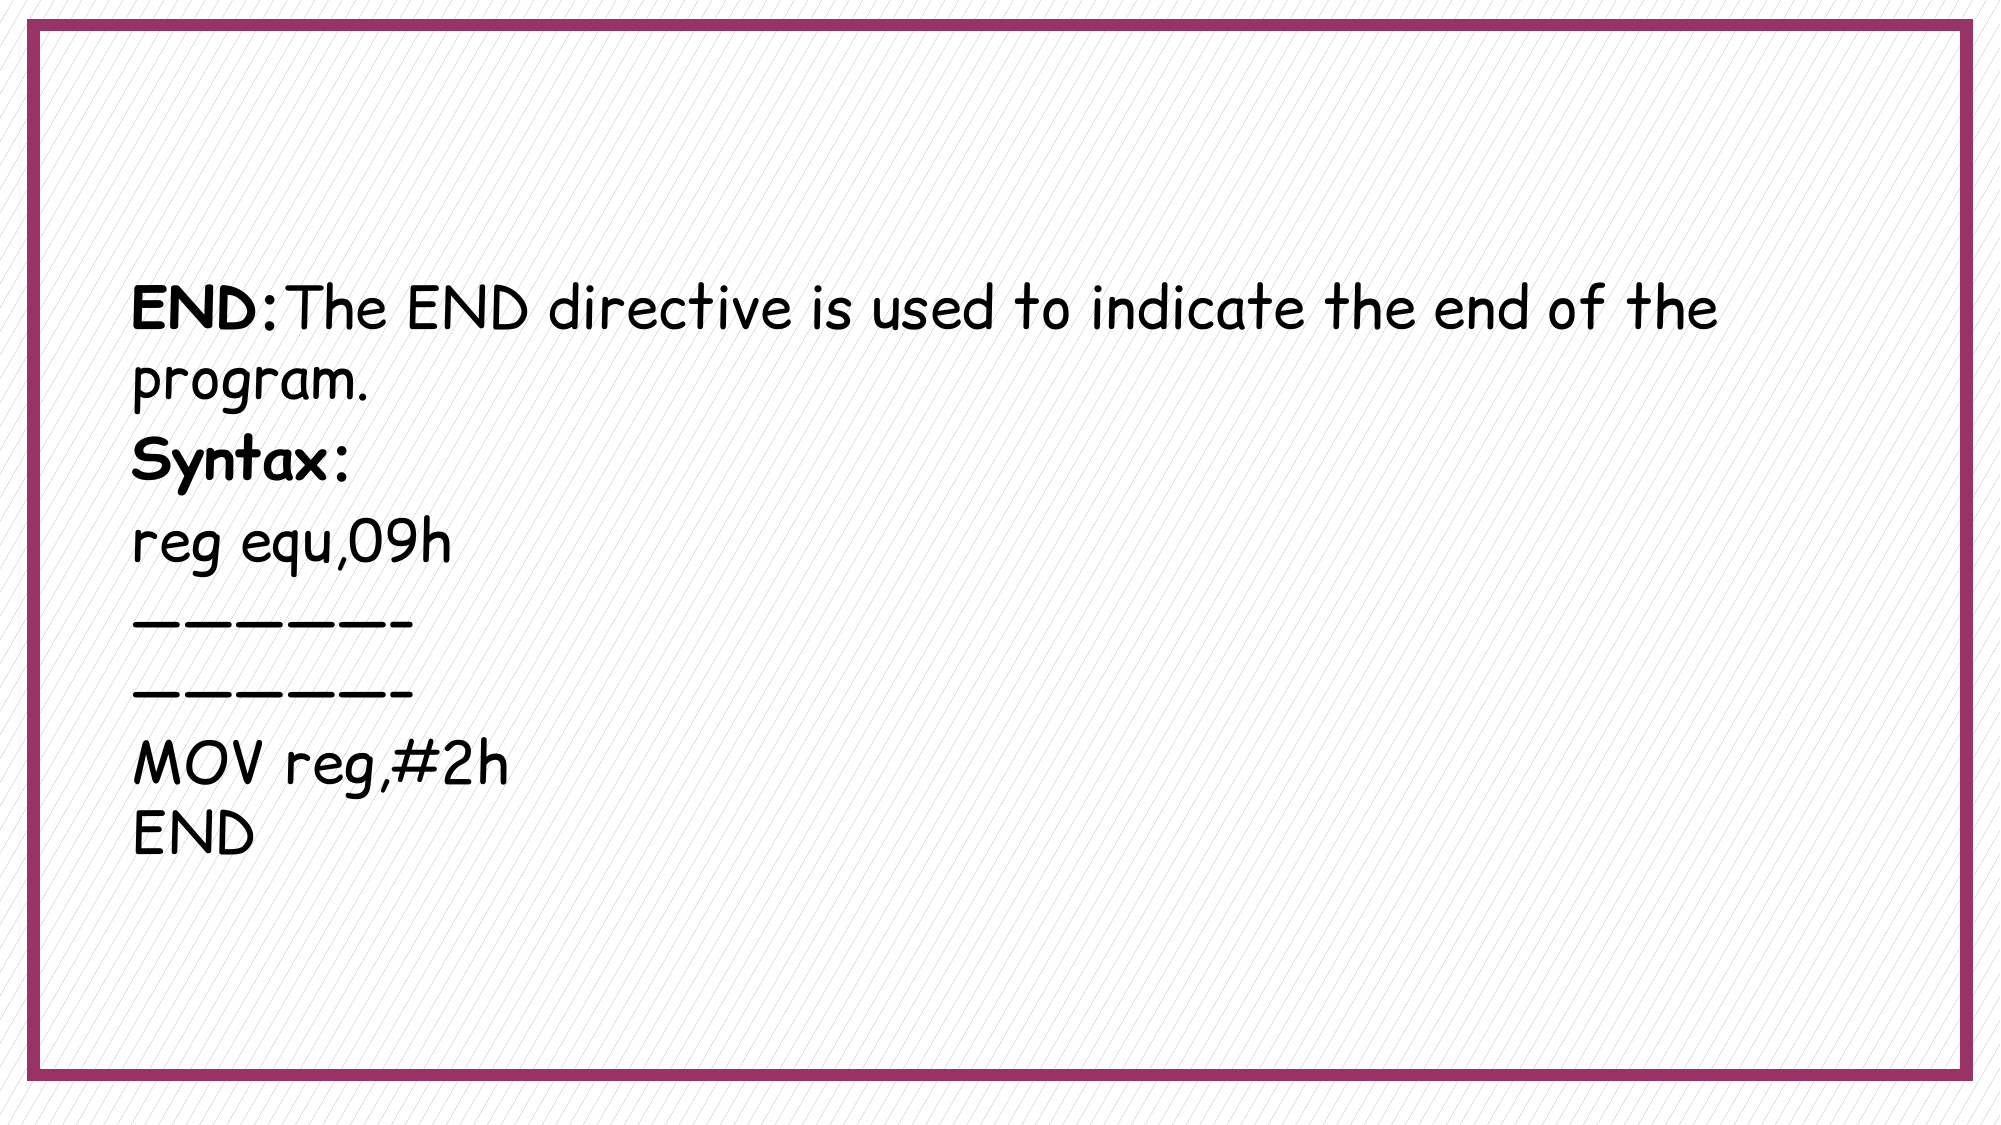

END:The END directive is used to indicate the end of the program.
Syntax:
reg equ,09h
—————–
—————–
MOV reg,#2h
END